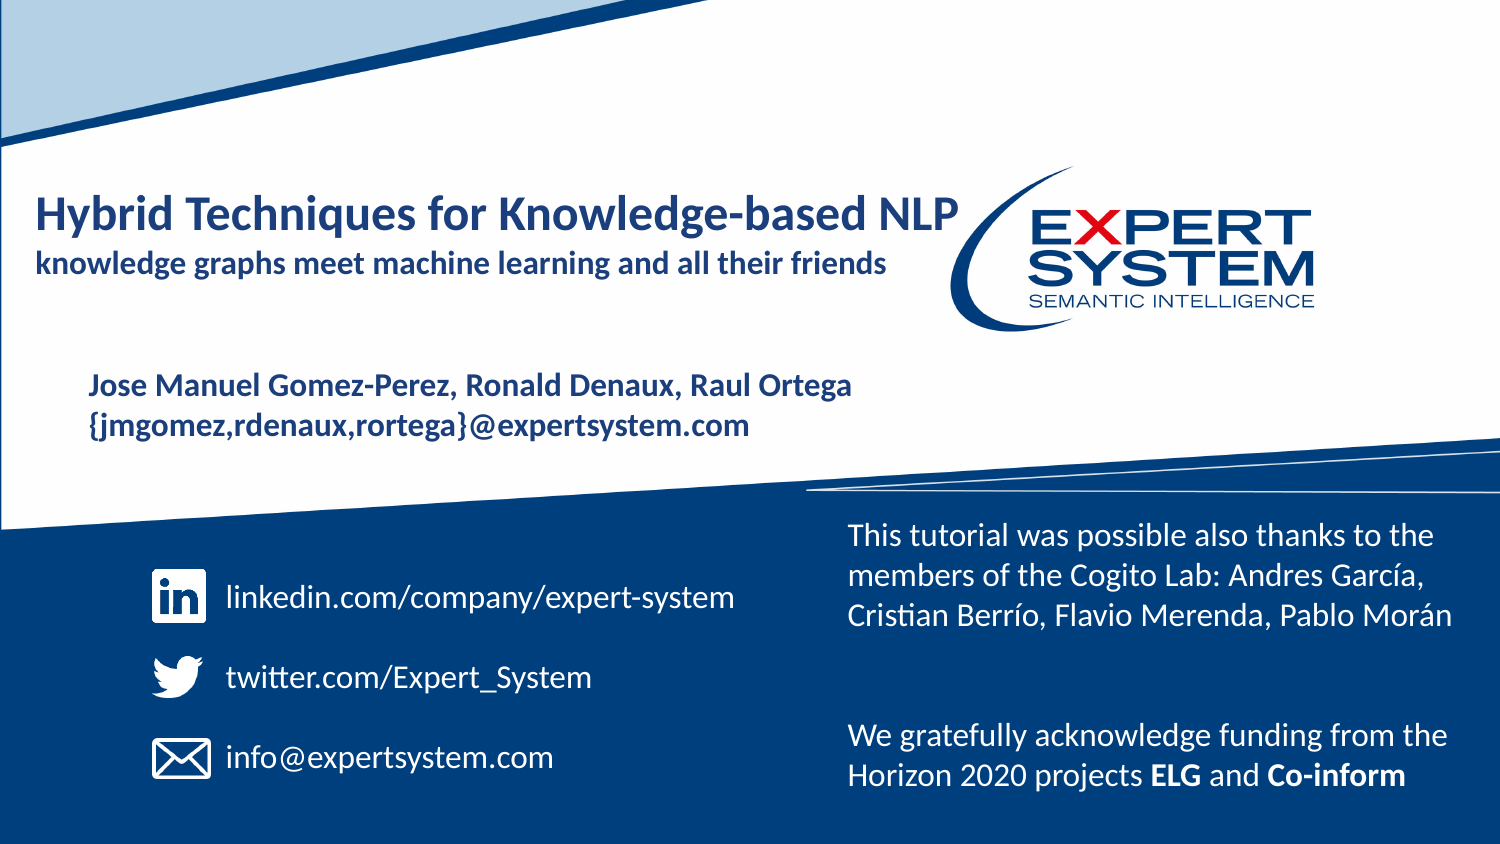

# Hybrid Techniques for Knowledge-based NLP knowledge graphs meet machine learning and all their friends
Jose Manuel Gomez-Perez, Ronald Denaux, Raul Ortega
{jmgomez,rdenaux,rortega}@expertsystem.com
This tutorial was possible also thanks to the members of the Cogito Lab: Andres García, Cristian Berrío, Flavio Merenda, Pablo Morán

We gratefully acknowledge funding from the Horizon 2020 projects ELG and Co-inform